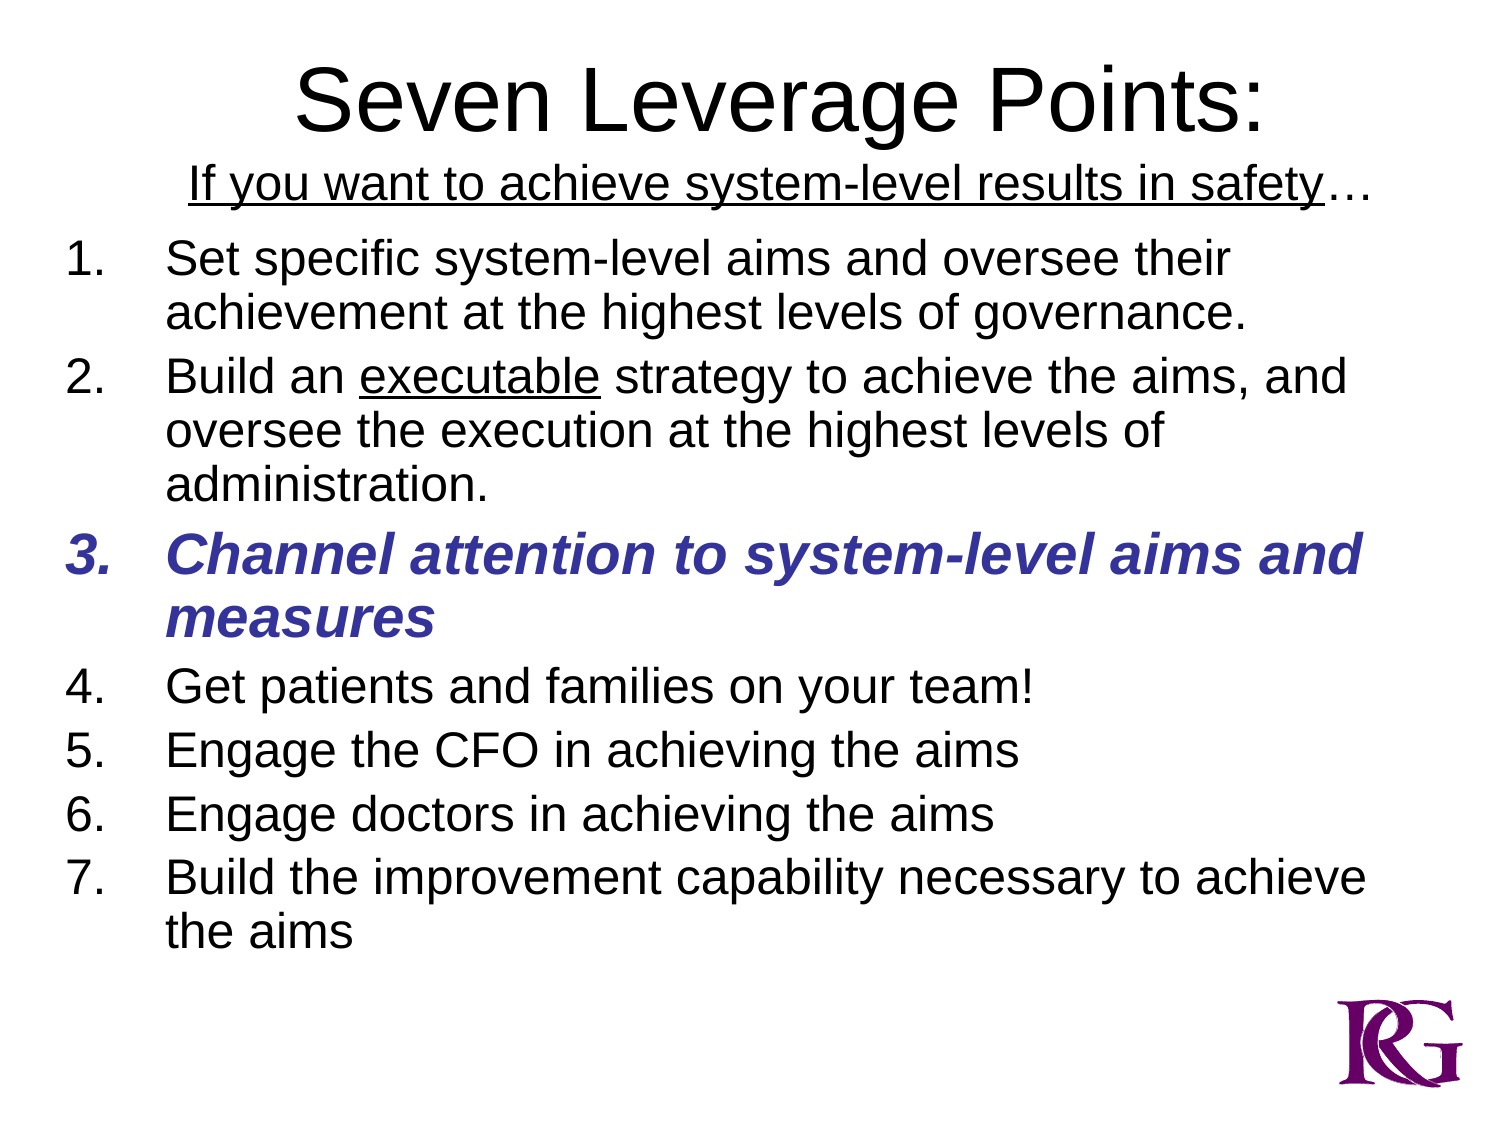

# Seven Leverage Points: If you want to achieve system-level results in safety…
Set specific system-level aims and oversee their achievement at the highest levels of governance.
Build an executable strategy to achieve the aims, and oversee the execution at the highest levels of administration.
Channel attention to system-level aims and measures
Get patients and families on your team!
Engage the CFO in achieving the aims
Engage doctors in achieving the aims
Build the improvement capability necessary to achieve the aims